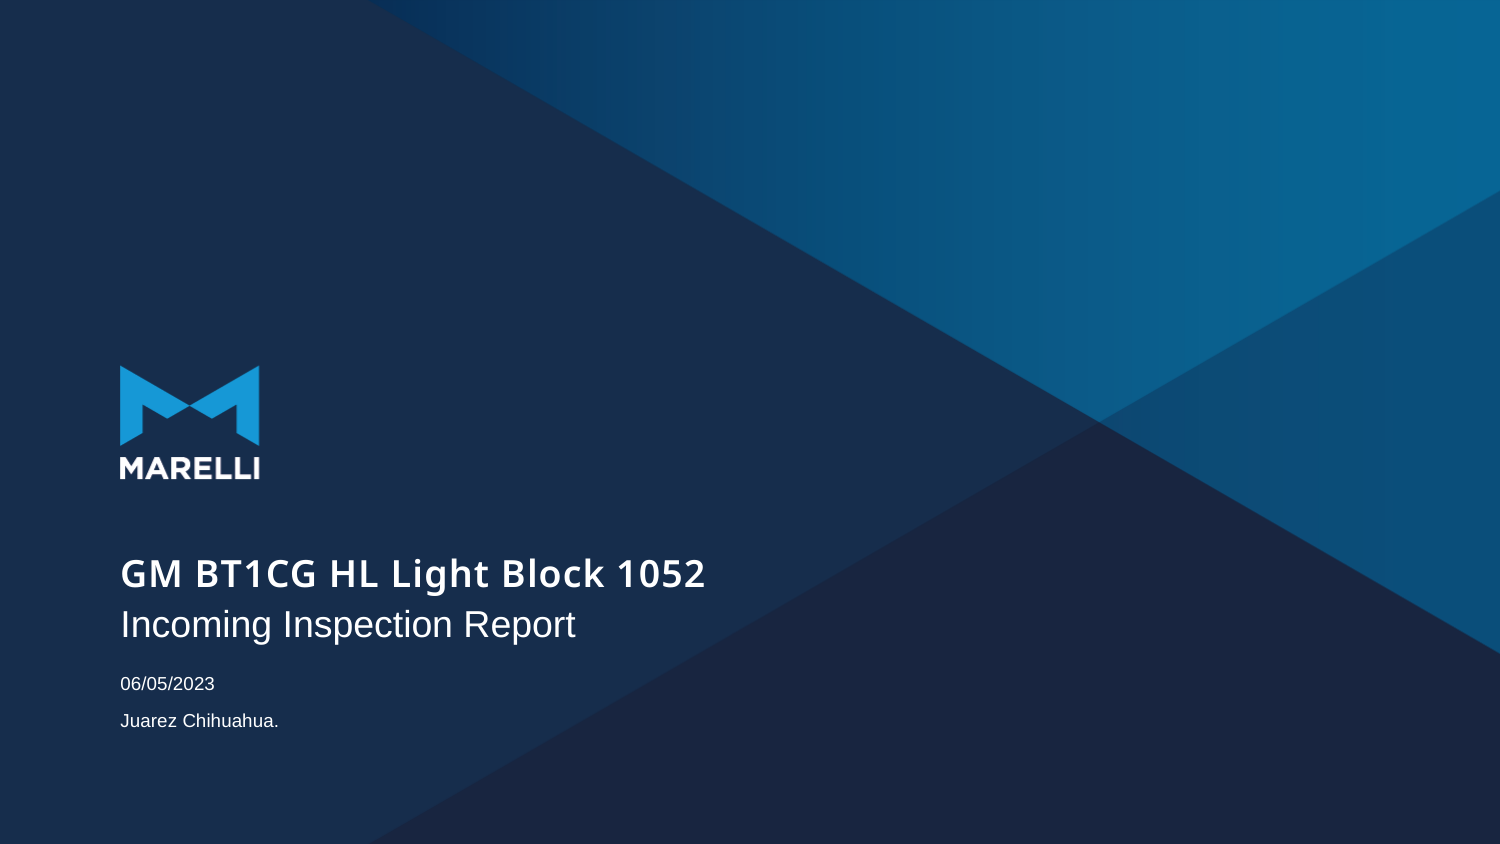

# GM BT1CG HL Light Block 1052
Incoming Inspection Report
06/05/2023

Juarez Chihuahua.